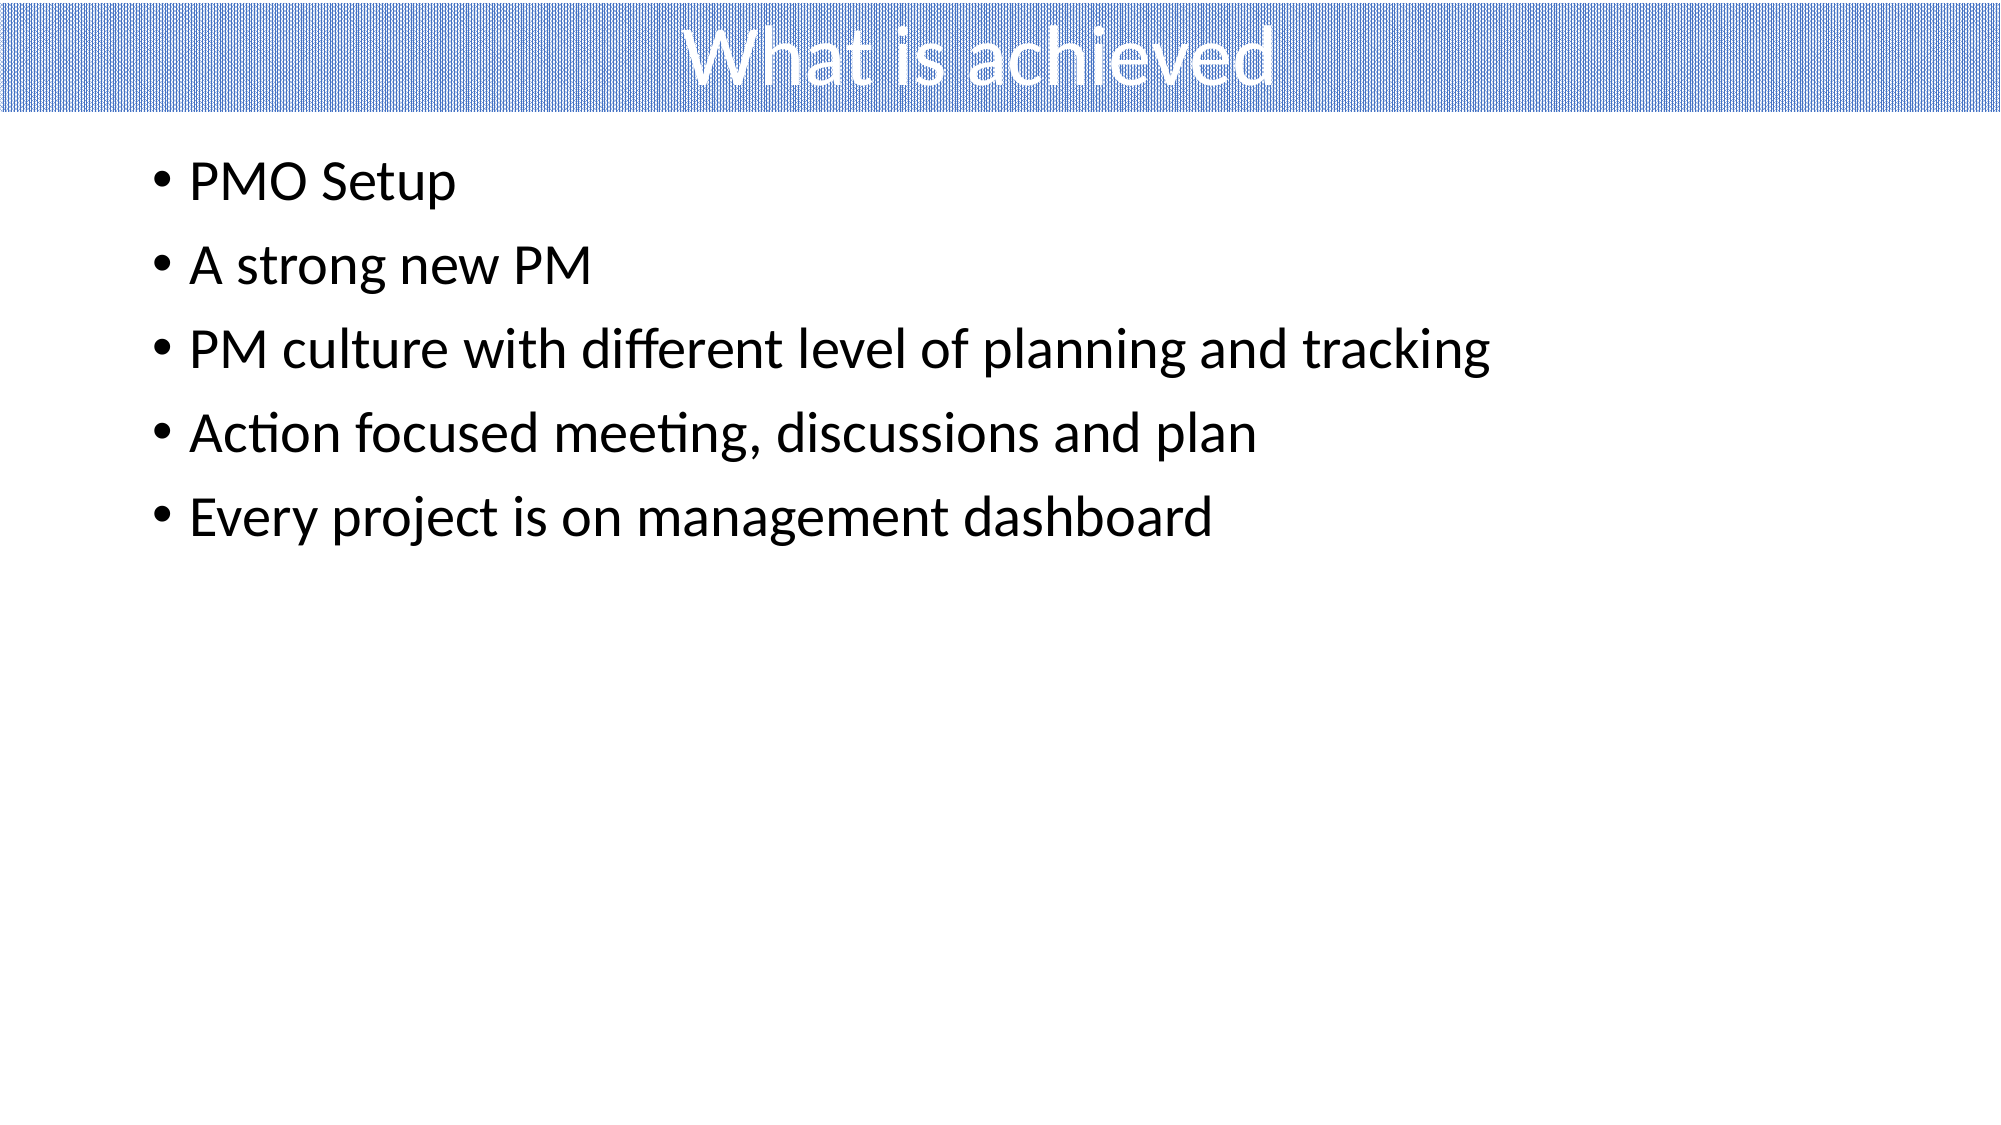

# What is achieved
PMO Setup
A strong new PM
PM culture with different level of planning and tracking
Action focused meeting, discussions and plan
Every project is on management dashboard